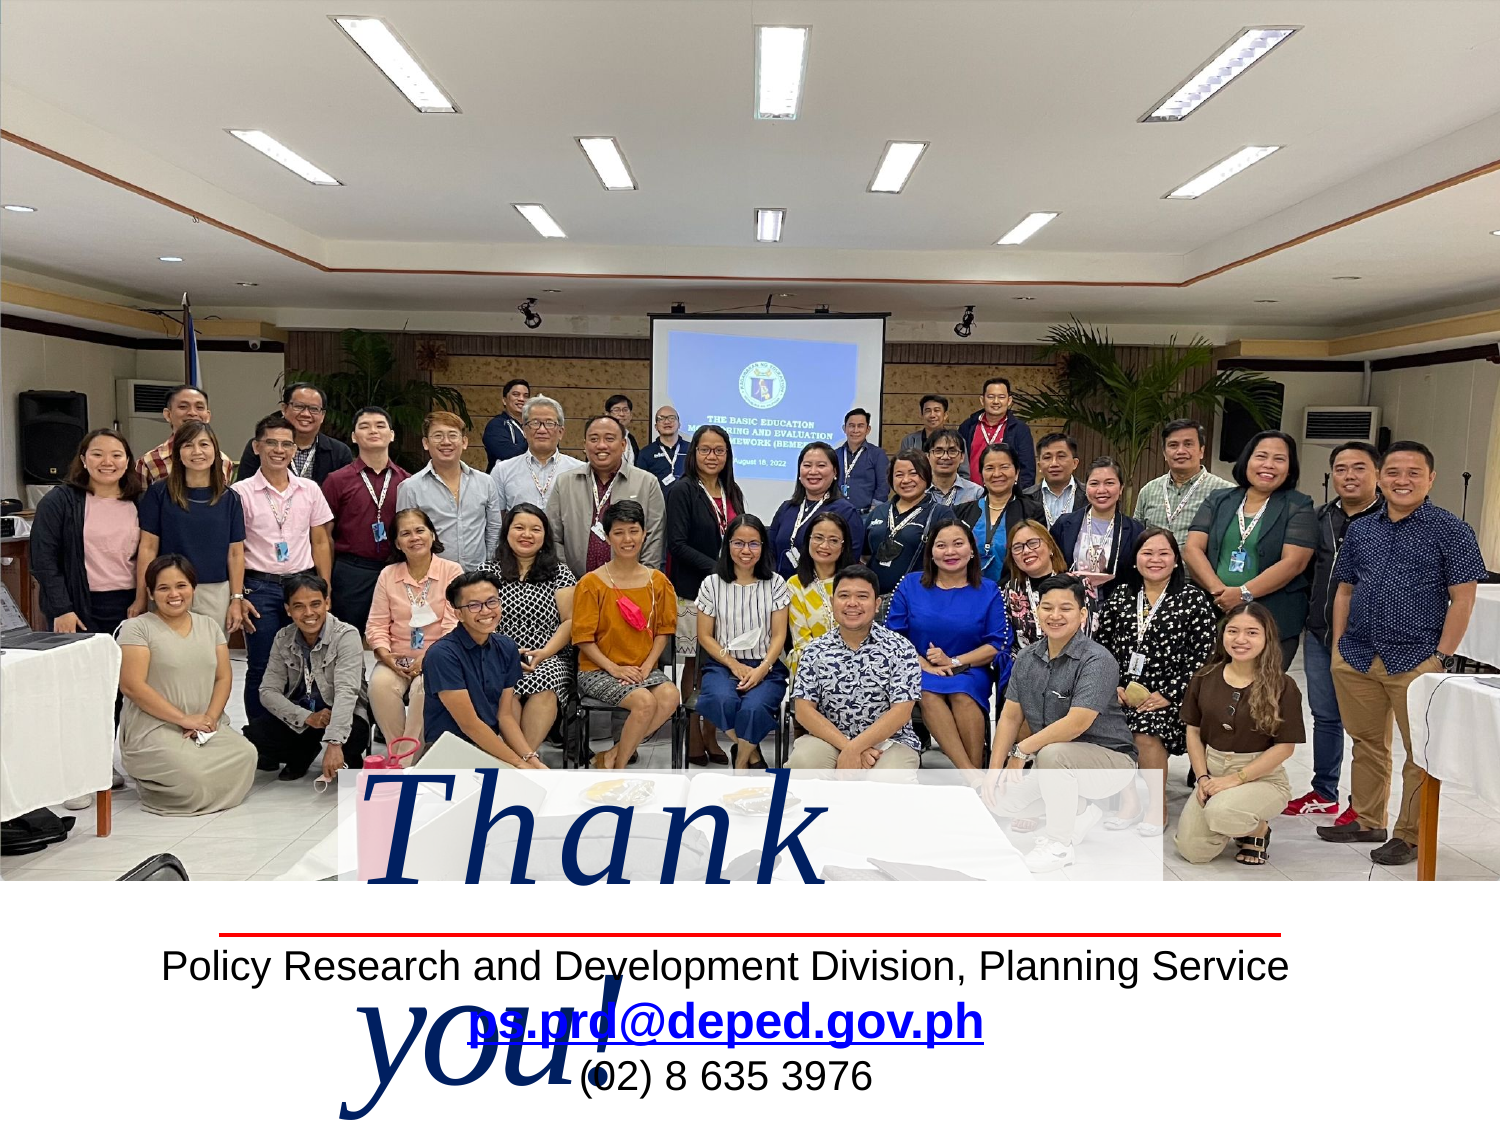

Thank you!

Policy Research and Development Division, Planning Service
ps.prd@deped.gov.ph
(02) 8 635 3976